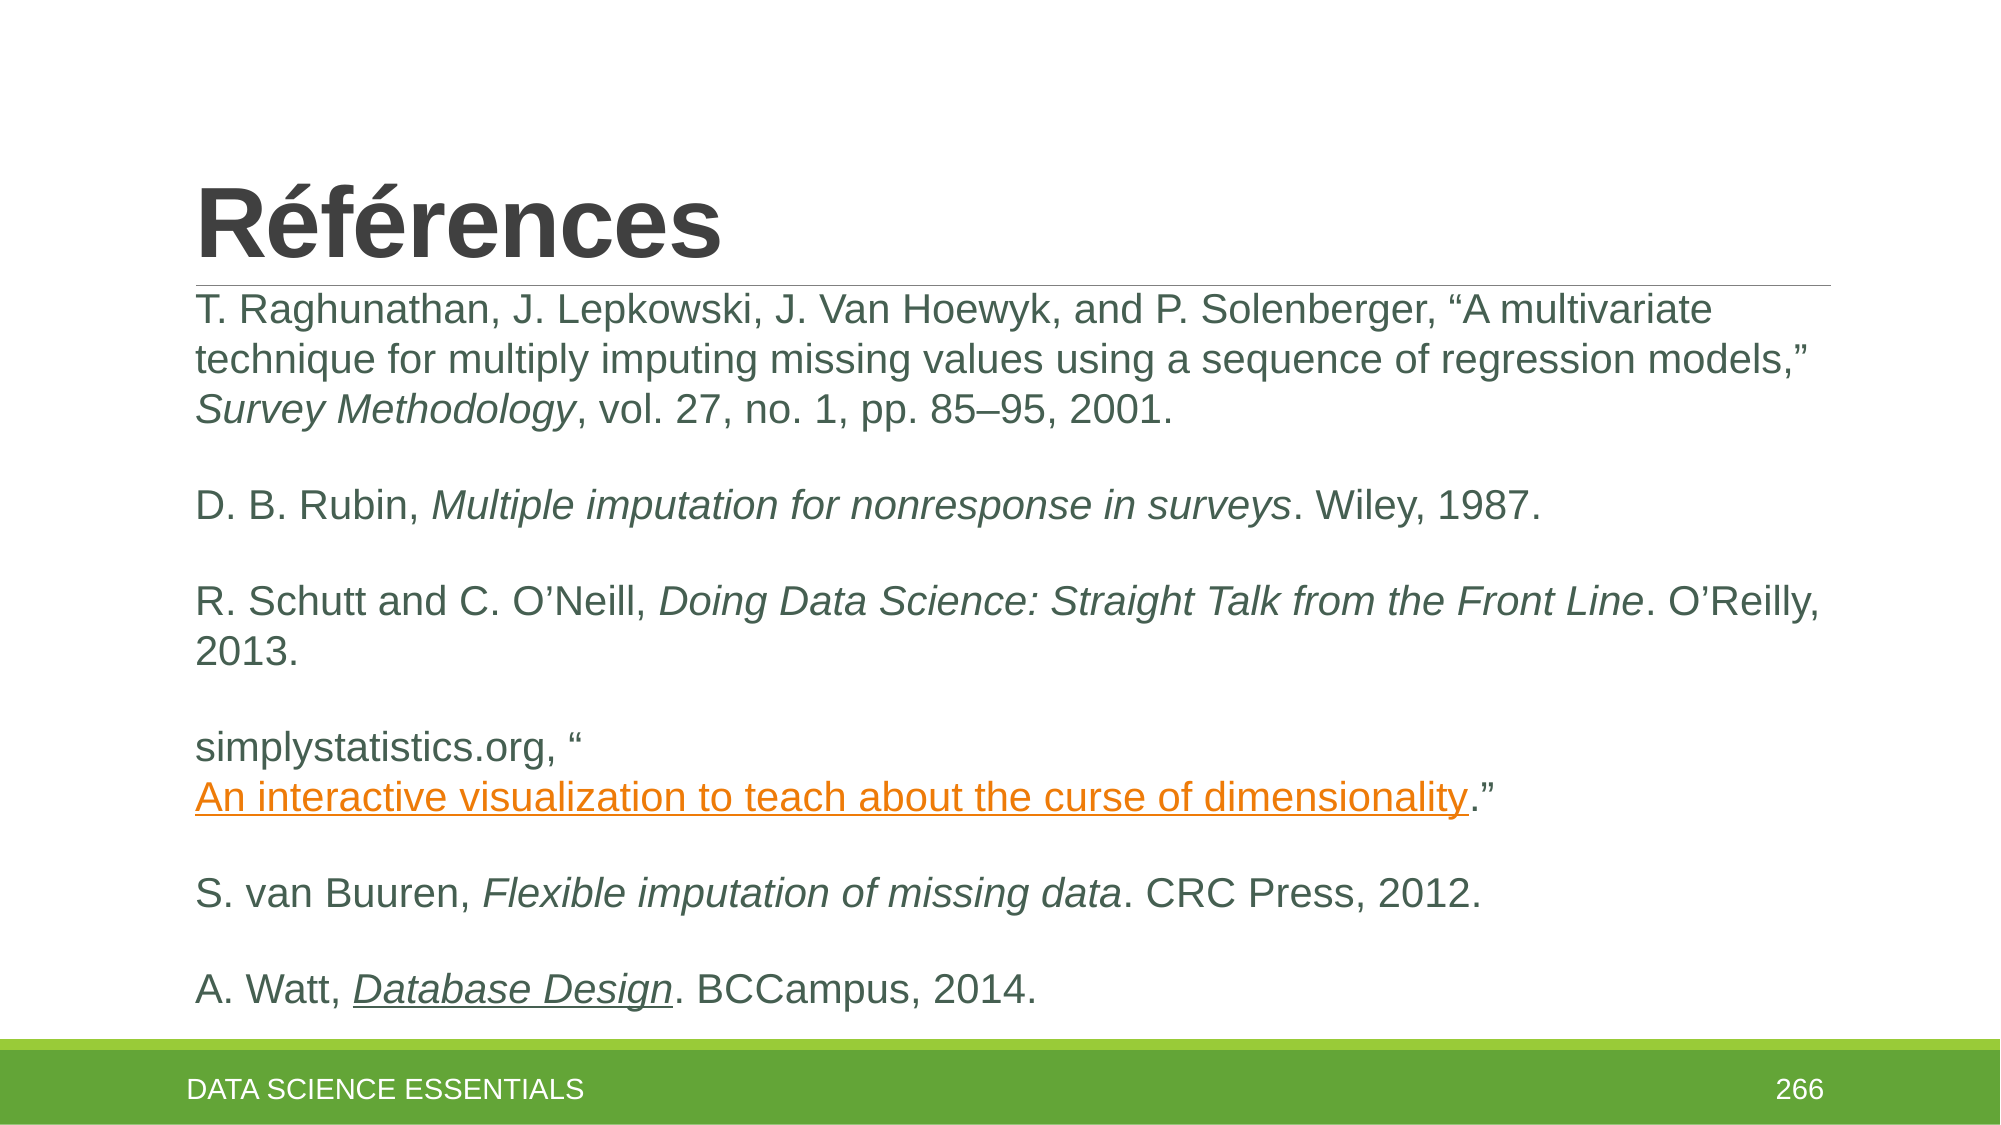

# Références
T. Raghunathan, J. Lepkowski, J. Van Hoewyk, and P. Solenberger, “A multivariate technique for multiply imputing missing values using a sequence of regression models,” Survey Methodology, vol. 27, no. 1, pp. 85–95, 2001.
D. B. Rubin, Multiple imputation for nonresponse in surveys. Wiley, 1987.
R. Schutt and C. O’Neill, Doing Data Science: Straight Talk from the Front Line. O’Reilly, 2013.
simplystatistics.org, “An interactive visualization to teach about the curse of dimensionality.”
S. van Buuren, Flexible imputation of missing data. CRC Press, 2012.
A. Watt, Database Design. BCCampus, 2014.
DATA SCIENCE ESSENTIALS
266